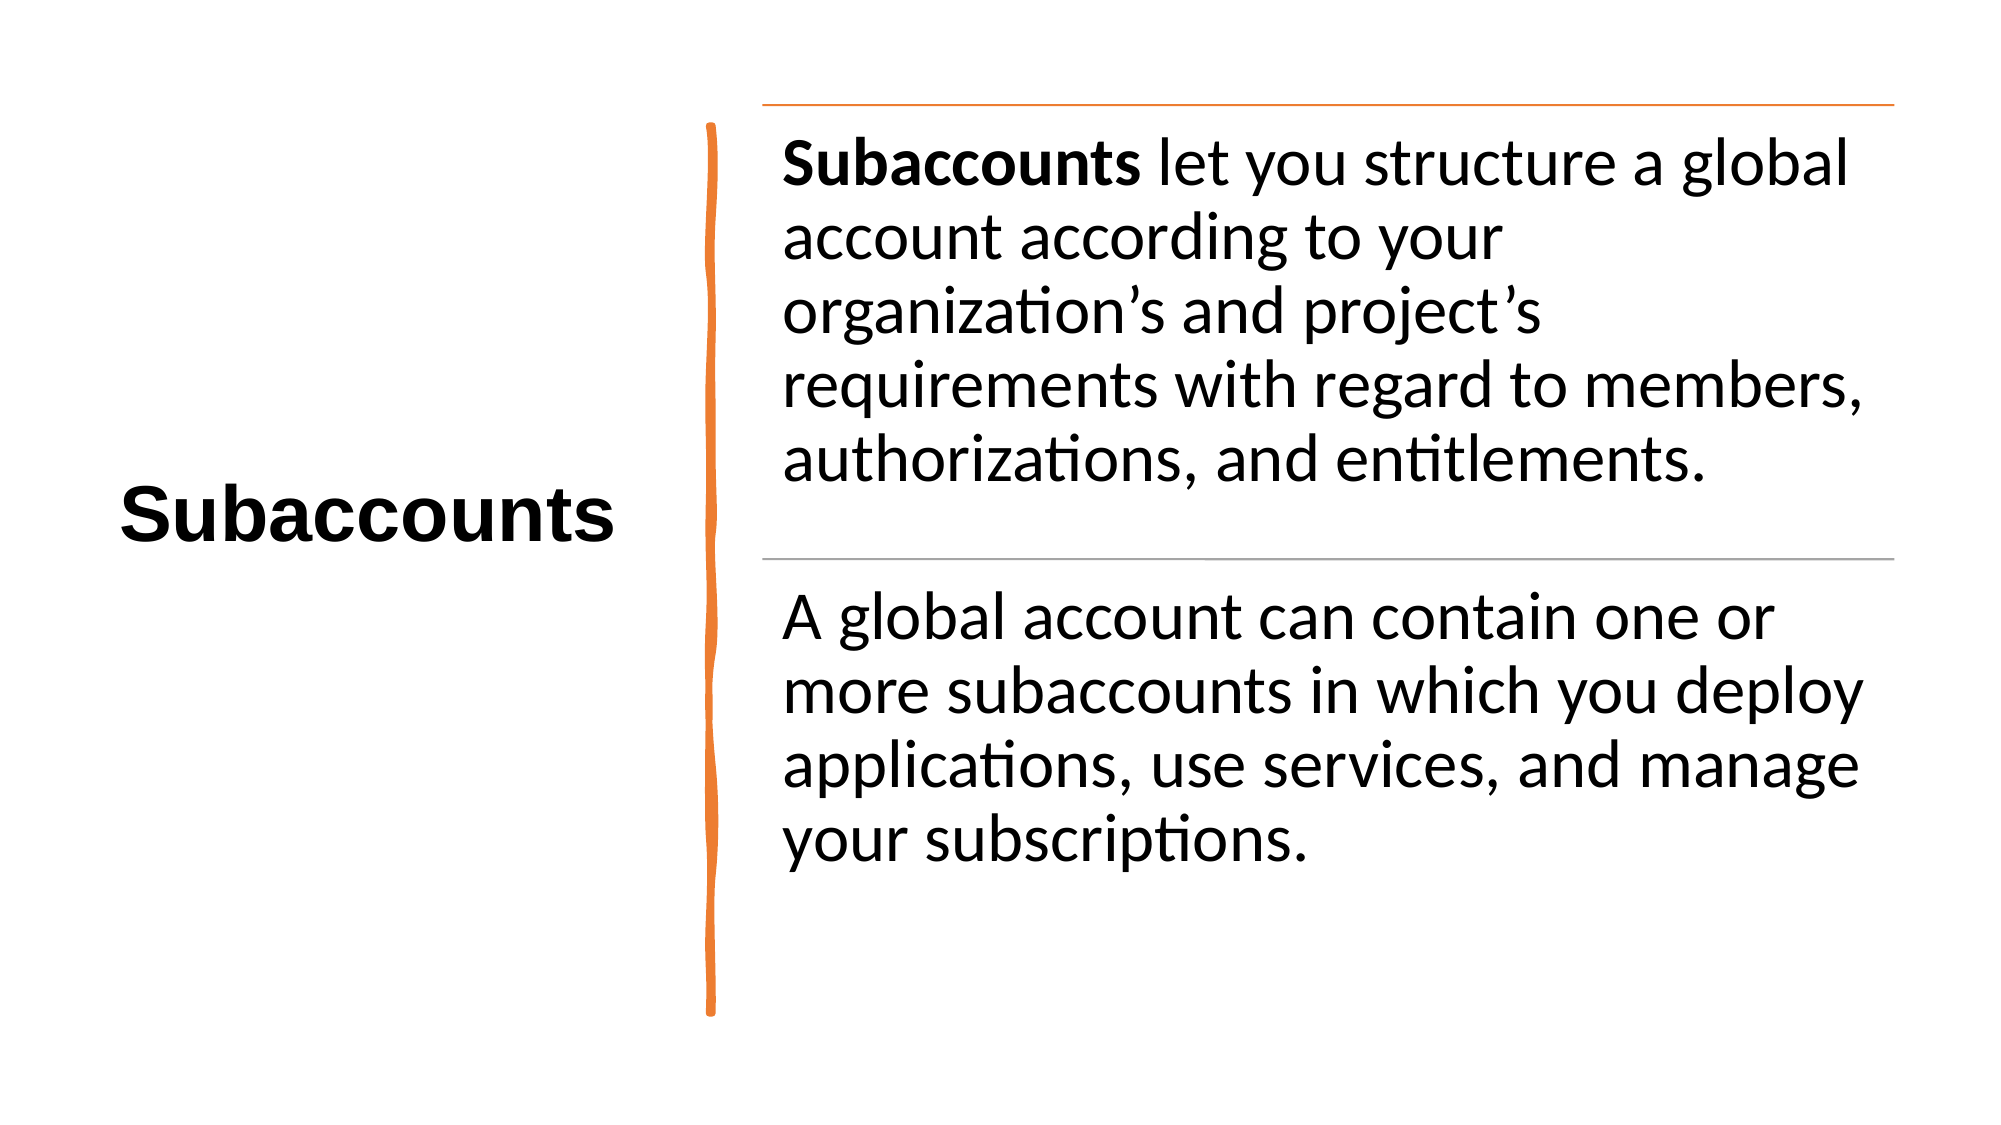

Subaccounts let you structure a global account according to your organization’s and project’s requirements with regard to members, authorizations, and entitlements.
A global account can contain one or more subaccounts in which you deploy applications, use services, and manage your subscriptions.
# Subaccounts